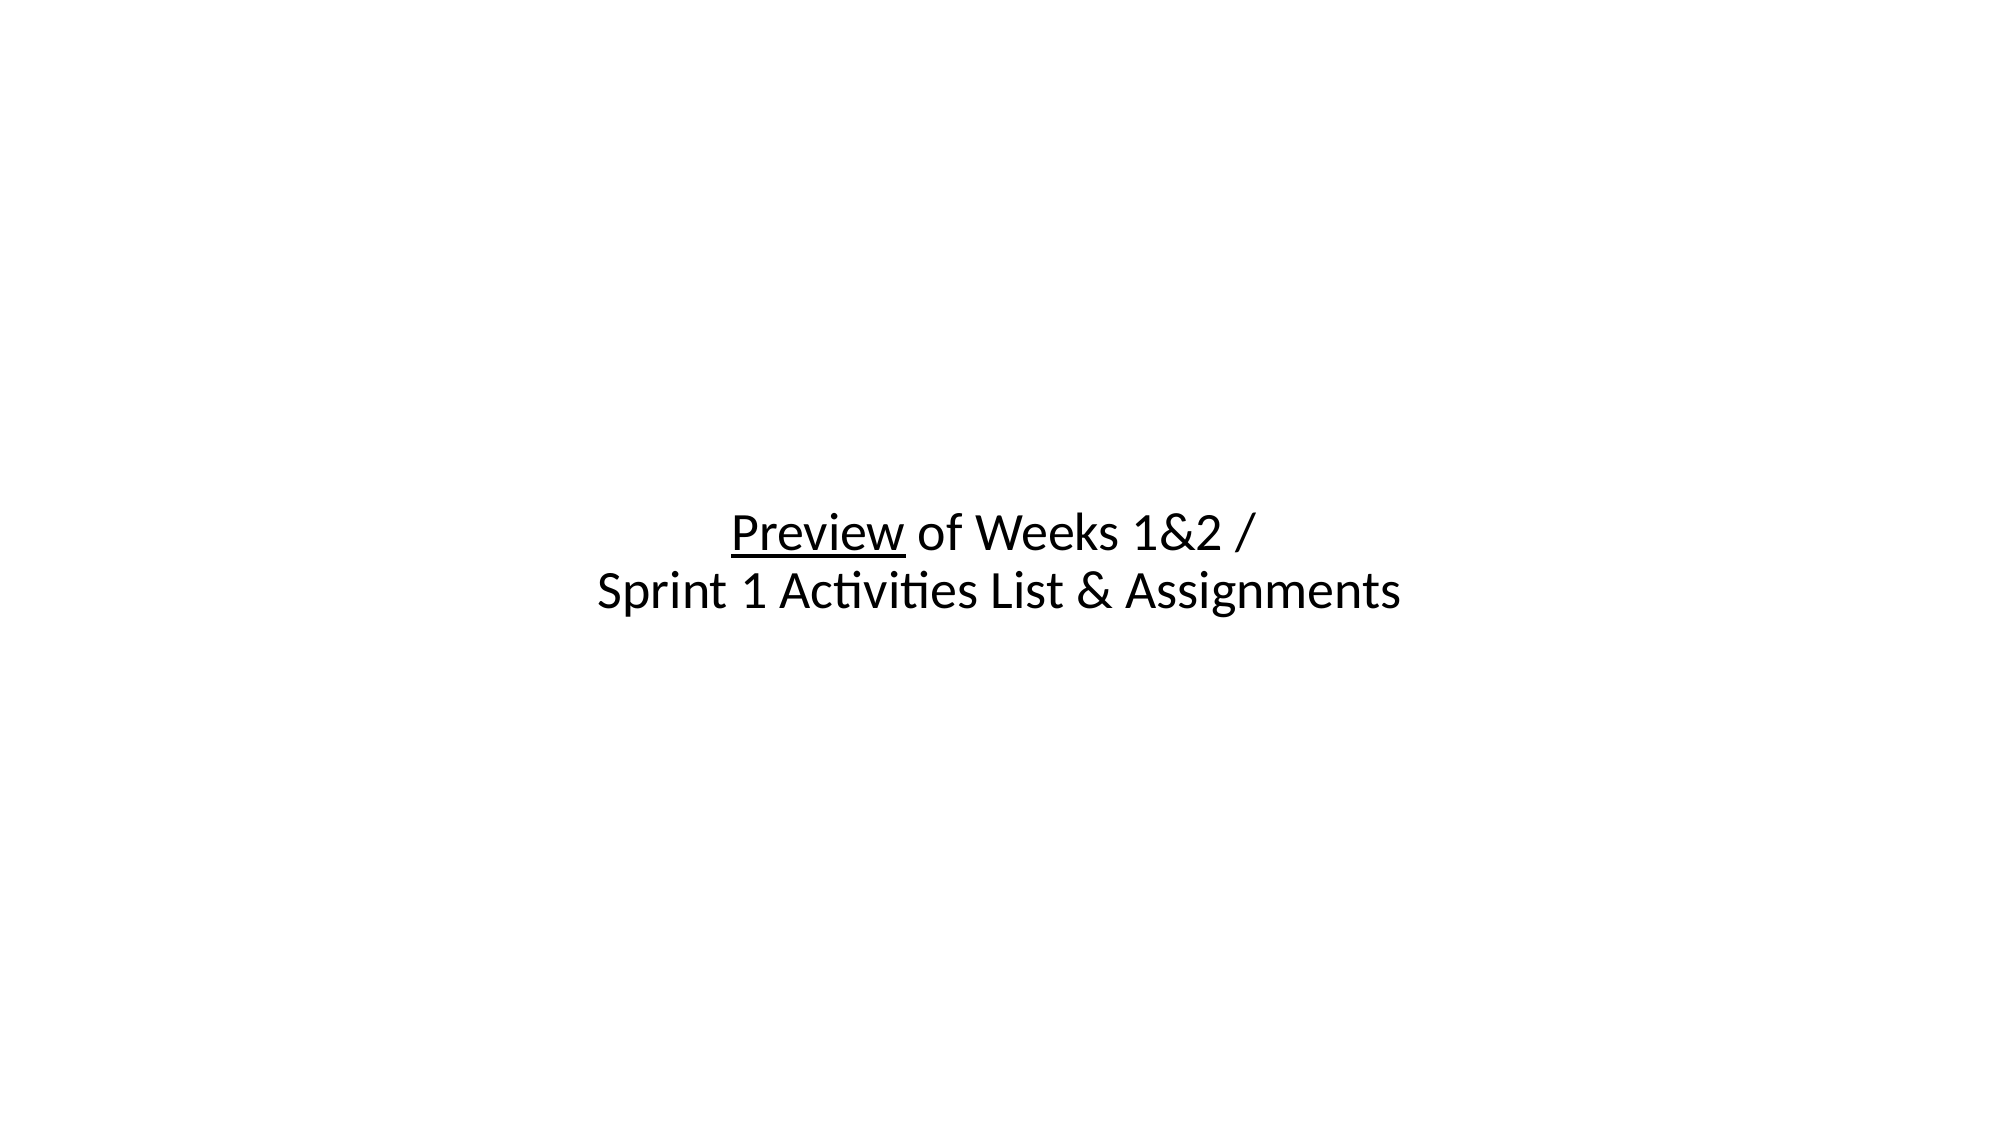

# Preview of Weeks 1&2 / Sprint 1 Activities List & Assignments